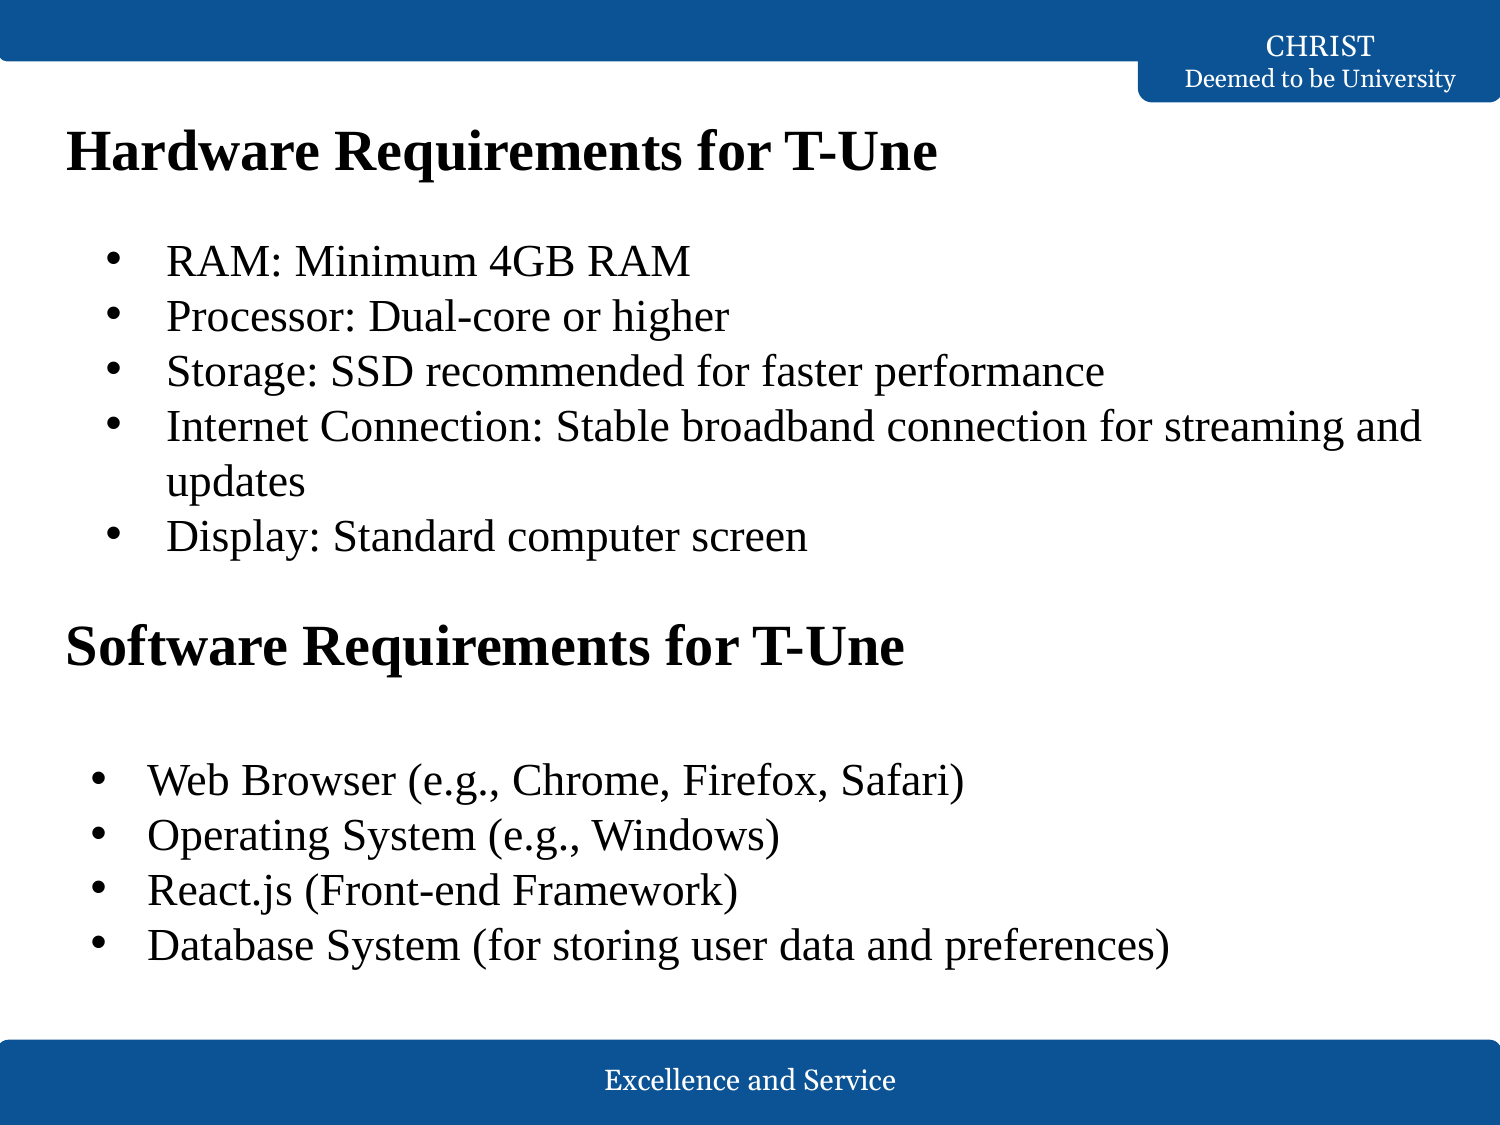

# Hardware Requirements for T-Une
RAM: Minimum 4GB RAM
Processor: Dual-core or higher
Storage: SSD recommended for faster performance
Internet Connection: Stable broadband connection for streaming and updates
Display: Standard computer screen
Software Requirements for T-Une
Web Browser (e.g., Chrome, Firefox, Safari)
Operating System (e.g., Windows)
React.js (Front-end Framework)
Database System (for storing user data and preferences)